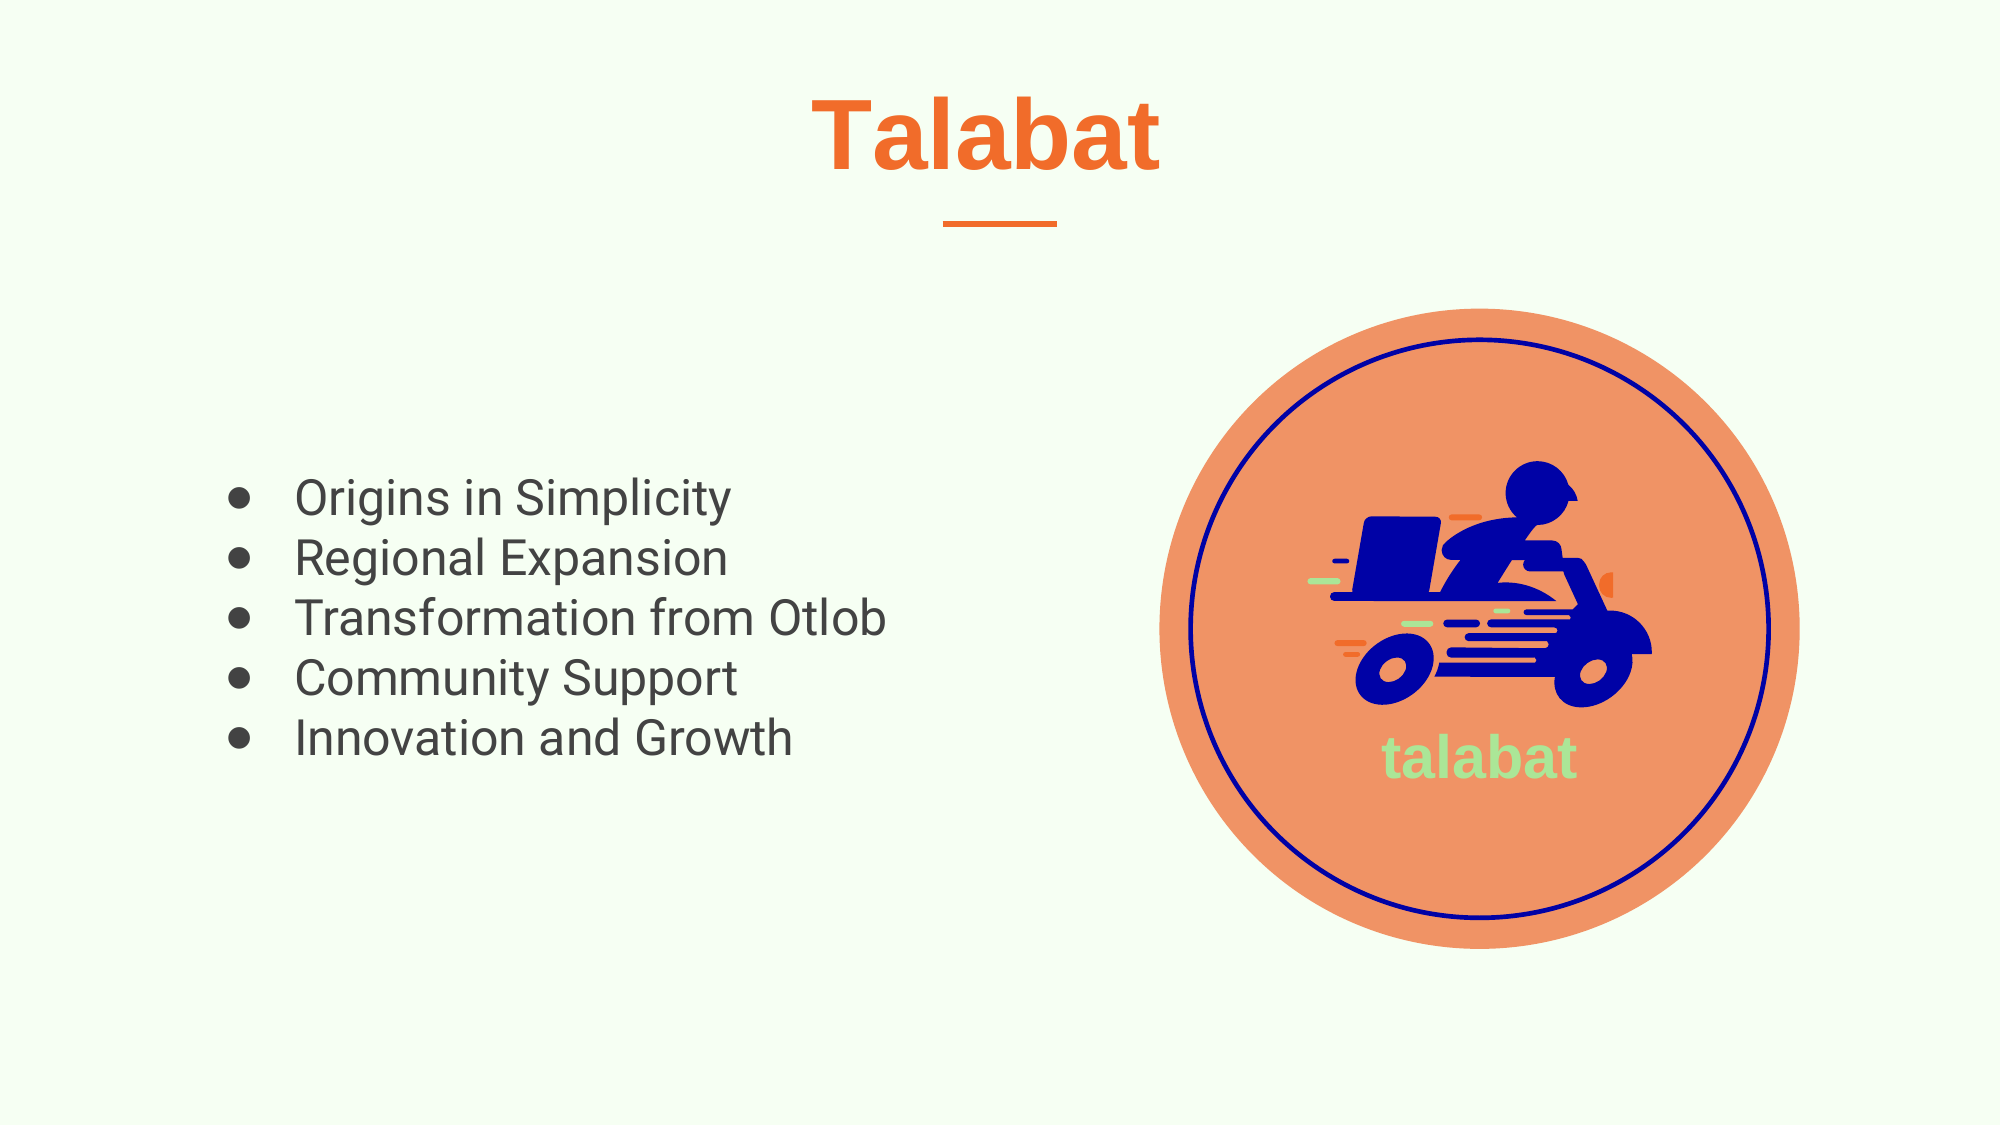

# Talabat

Origins in Simplicity
Regional Expansion
Transformation from Otlob
Community Support
Innovation and Growth

talabat